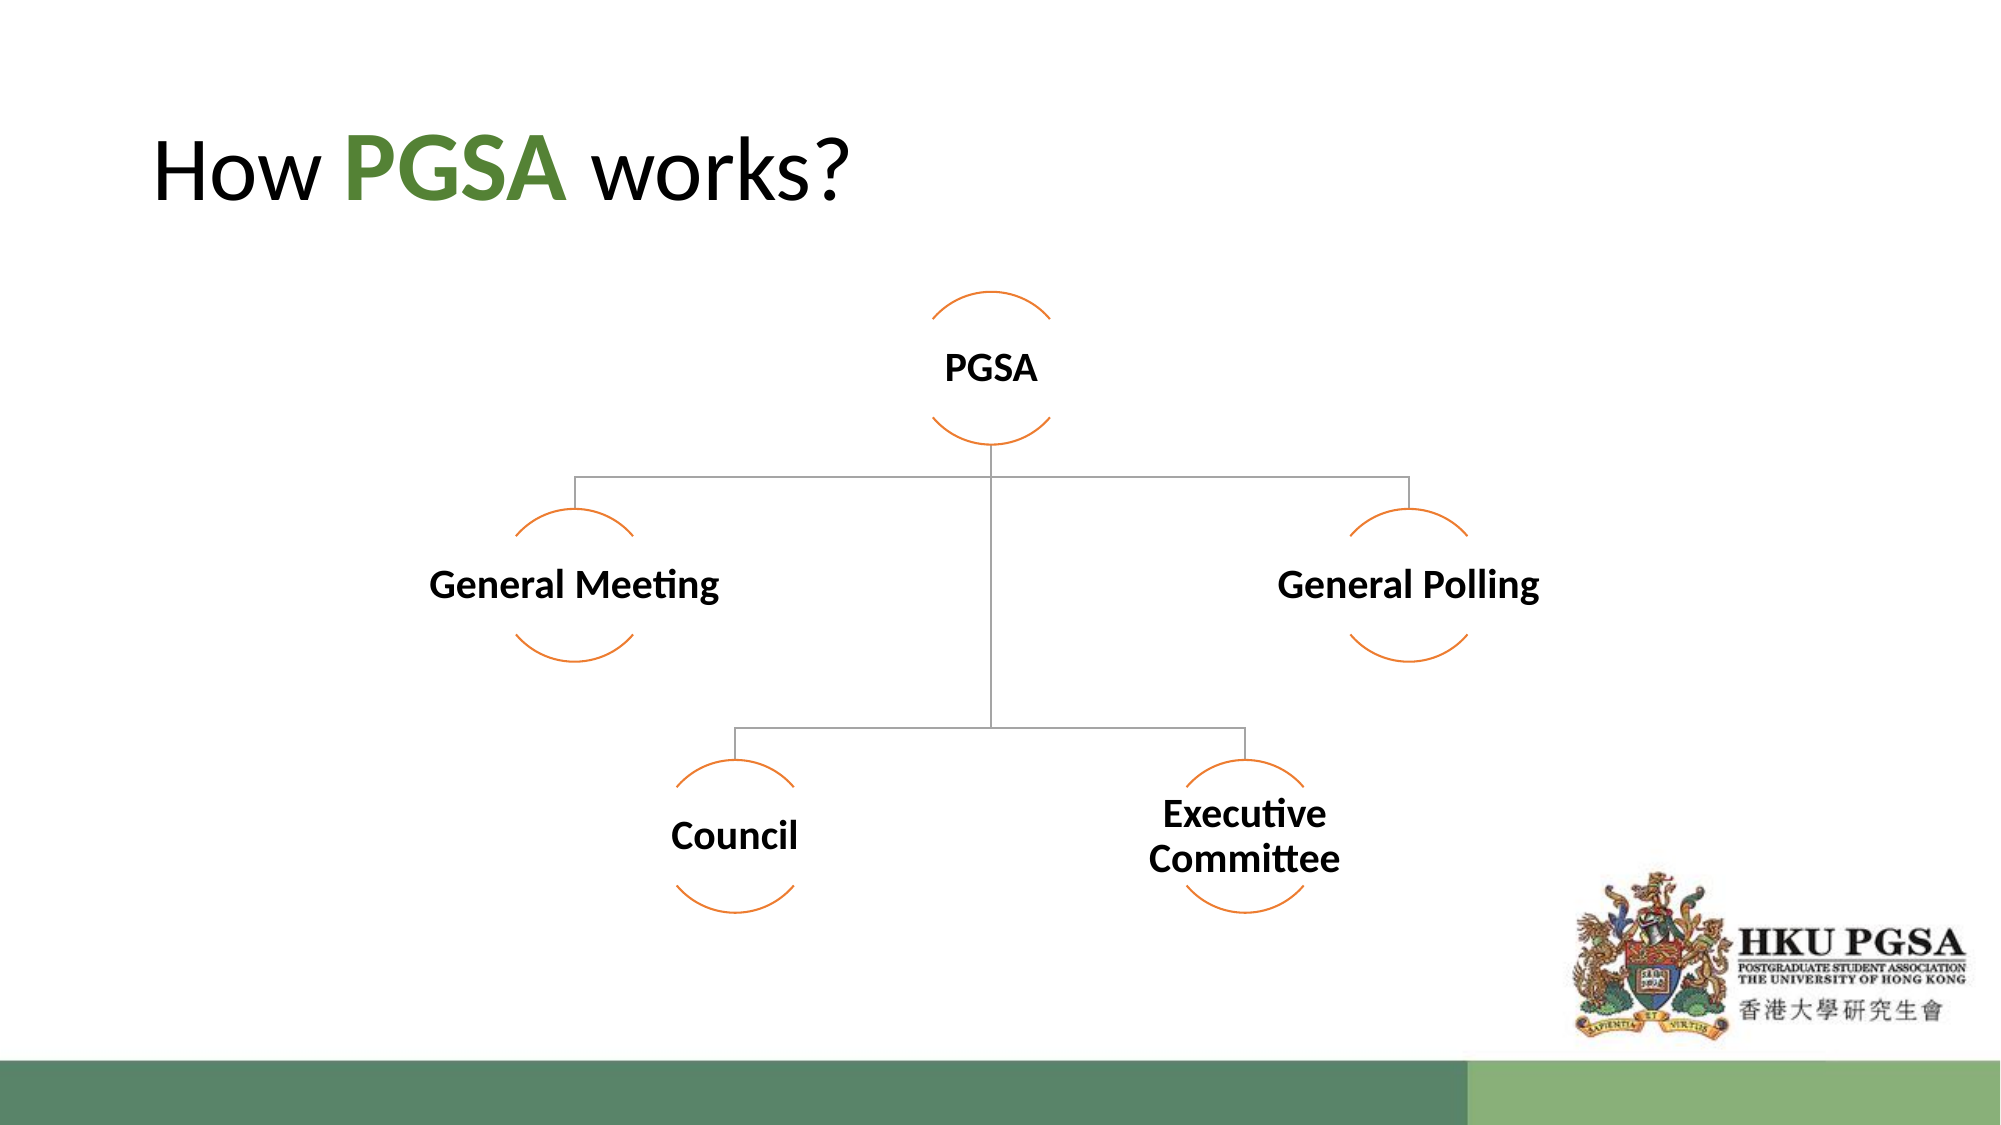

# How PGSA works?

PGSA

General Meeting

General Polling

Council

Executive Committee